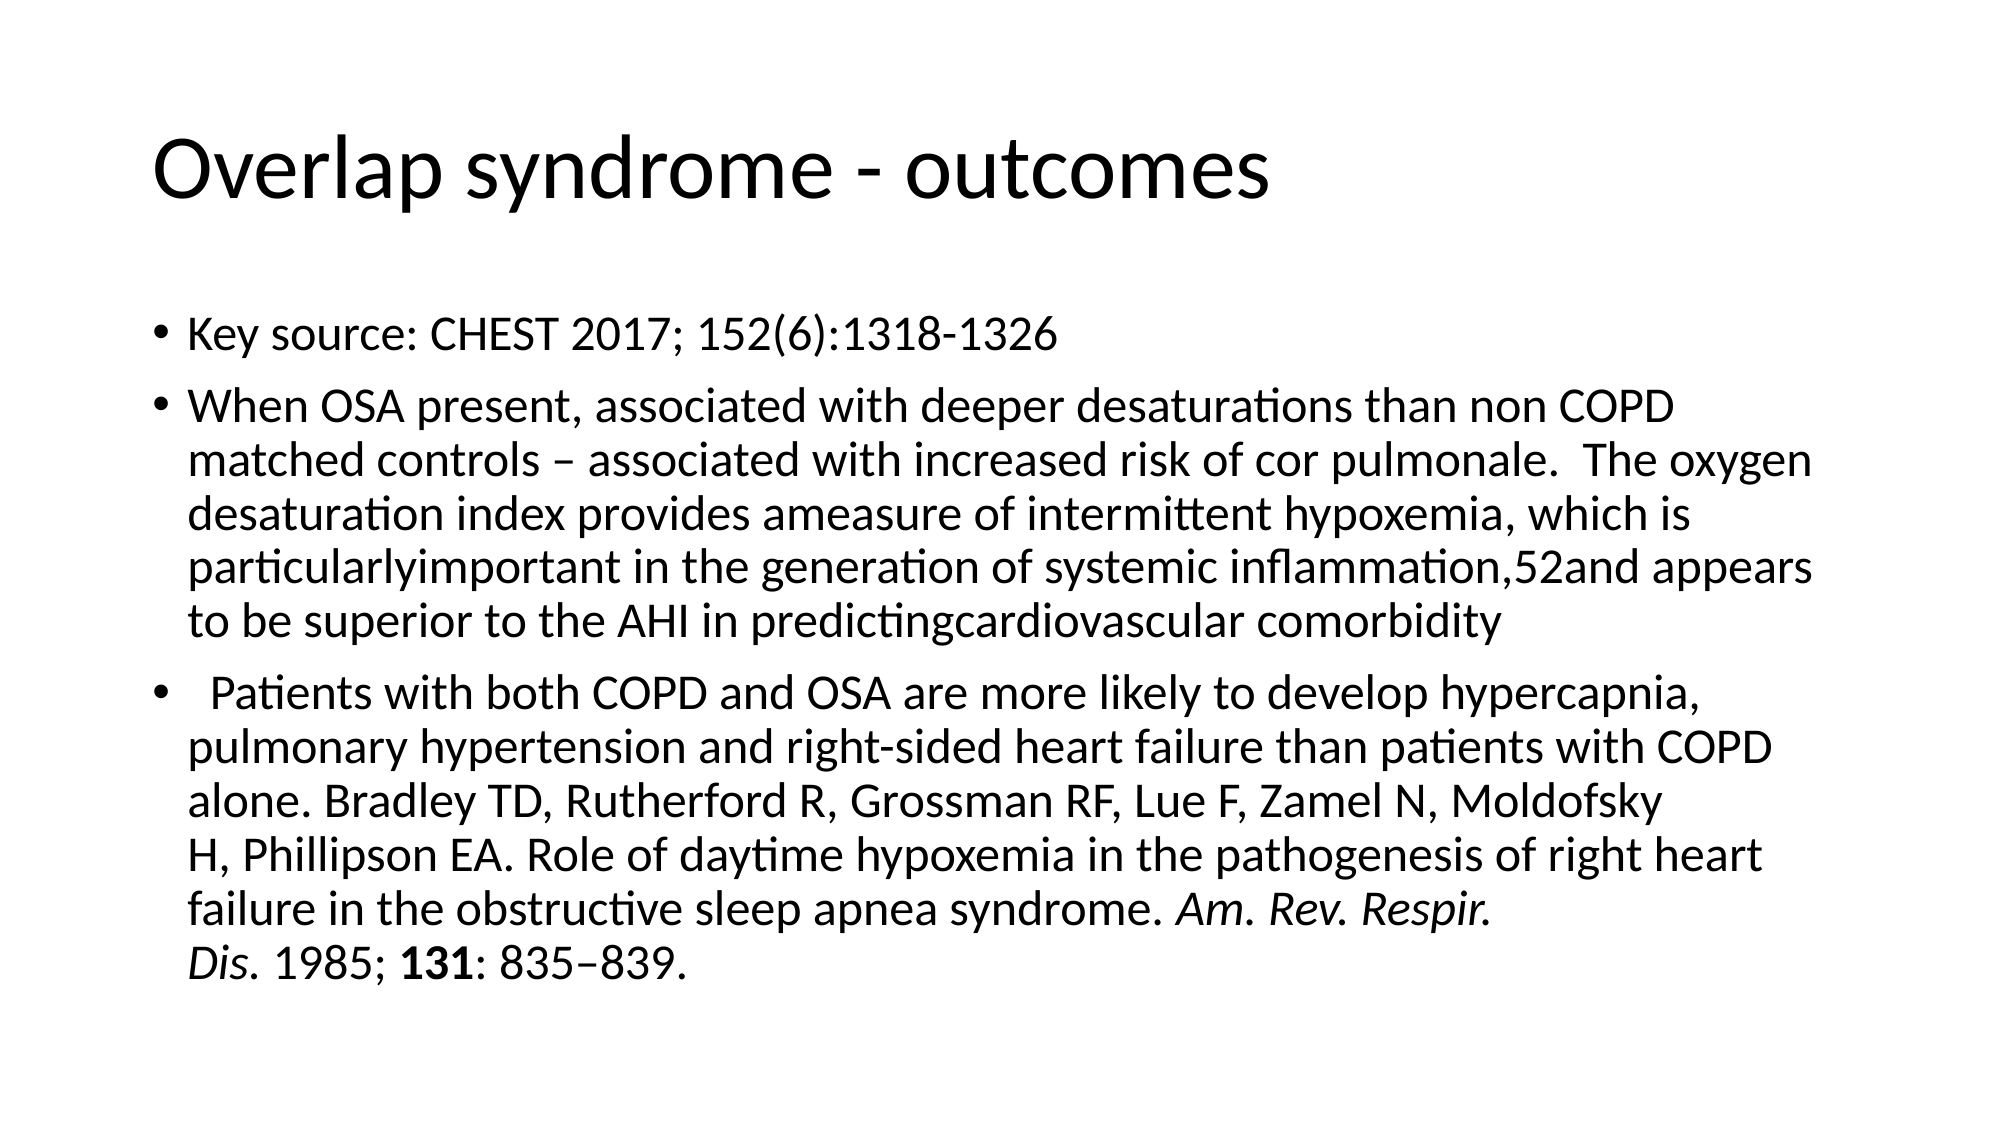

# Overlap syndrome - outcomes
Key source: CHEST 2017; 152(6):1318-1326
When OSA present, associated with deeper desaturations than non COPD matched controls – associated with increased risk of cor pulmonale.  The oxygen desaturation index provides ameasure of intermittent hypoxemia, which is particularlyimportant in the generation of systemic inflammation,52and appears to be superior to the AHI in predictingcardiovascular comorbidity
  Patients with both COPD and OSA are more likely to develop hypercapnia, pulmonary hypertension and right-sided heart failure than patients with COPD alone. Bradley TD, Rutherford R, Grossman RF, Lue F, Zamel N, Moldofsky H, Phillipson EA. Role of daytime hypoxemia in the pathogenesis of right heart failure in the obstructive sleep apnea syndrome. Am. Rev. Respir. Dis. 1985; 131: 835–839.